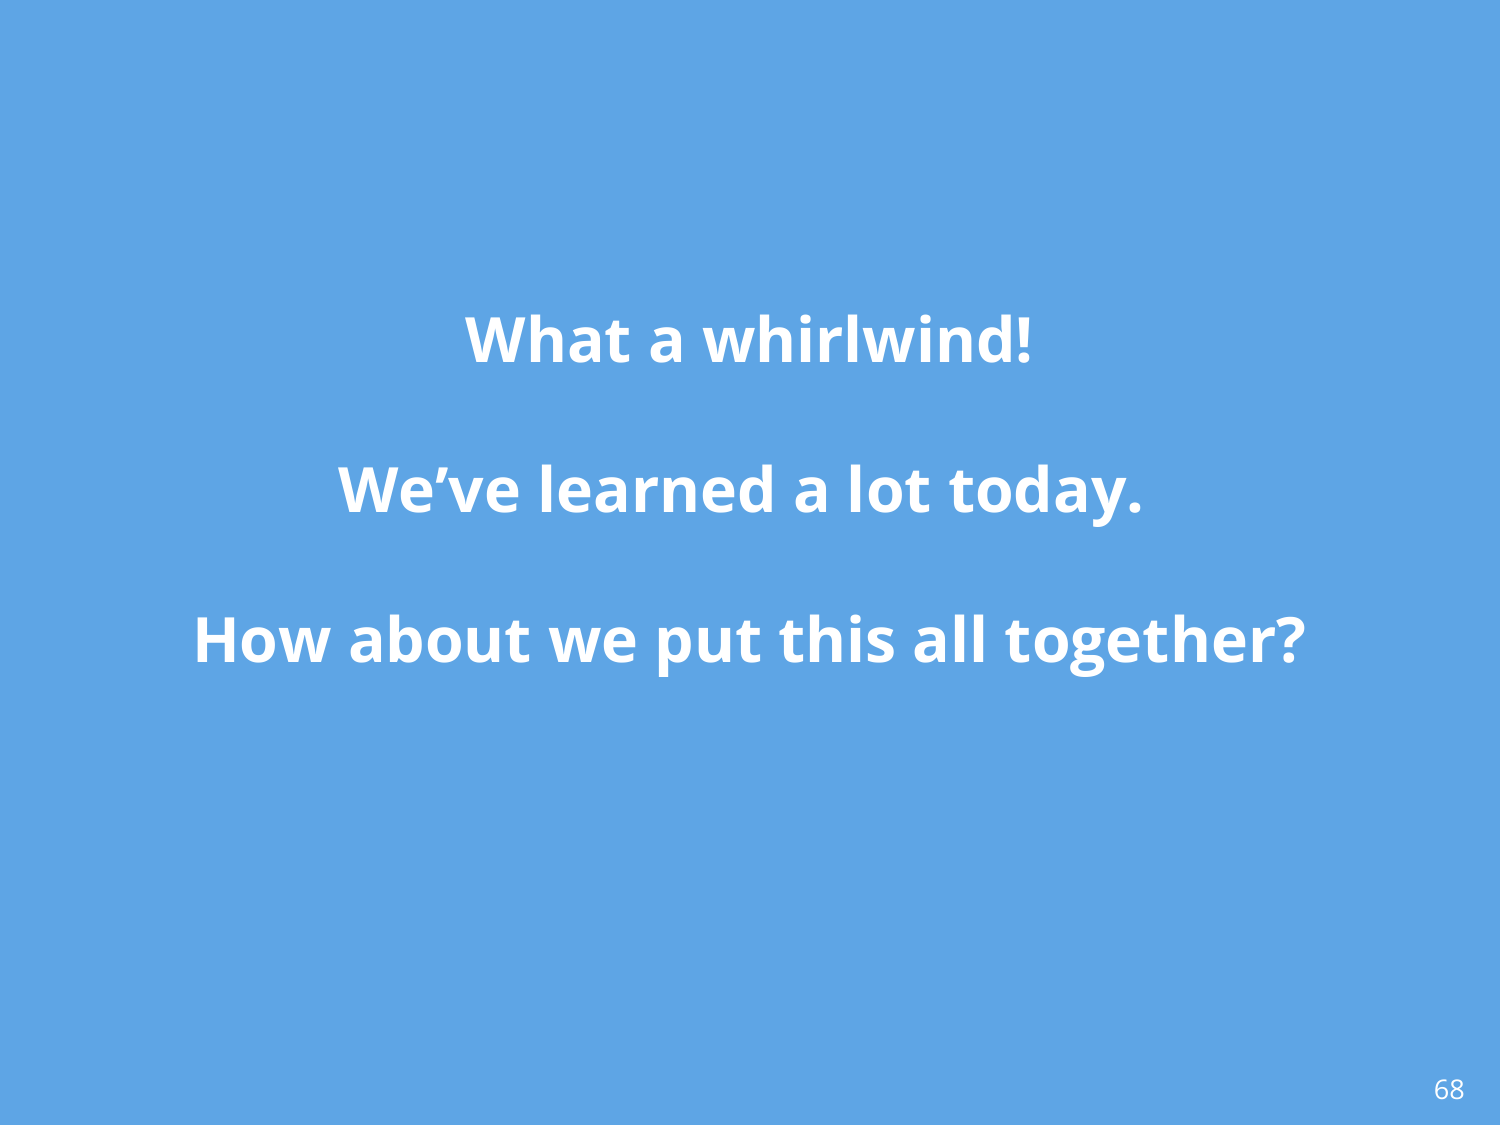

# What a whirlwind!

We’ve learned a lot today.

How about we put this all together?

68